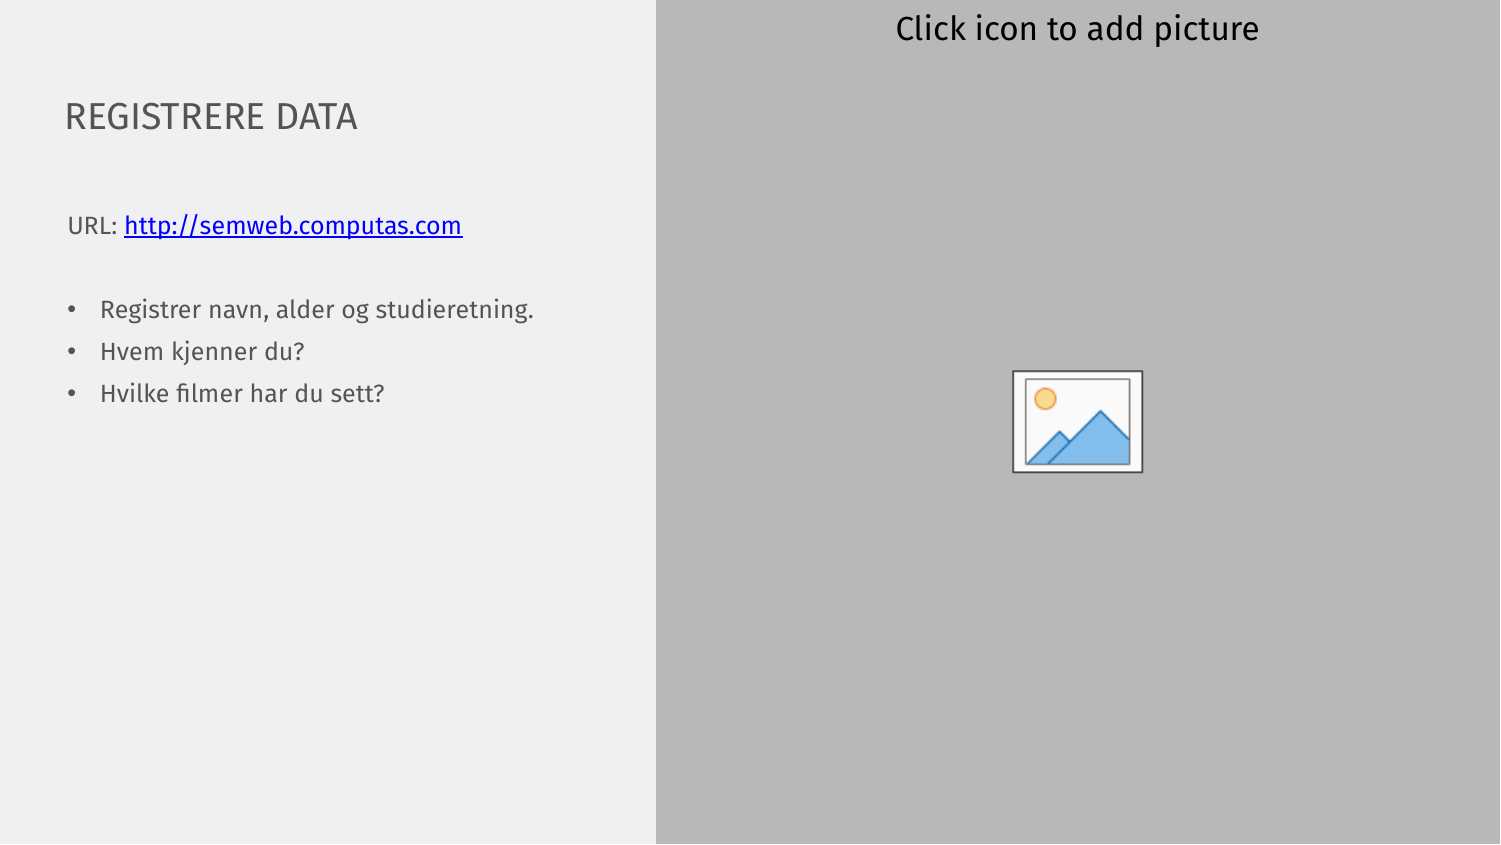

# Registrere data
URL: http://semweb.computas.com

Registrer navn, alder og studieretning.
Hvem kjenner du?
Hvilke filmer har du sett?